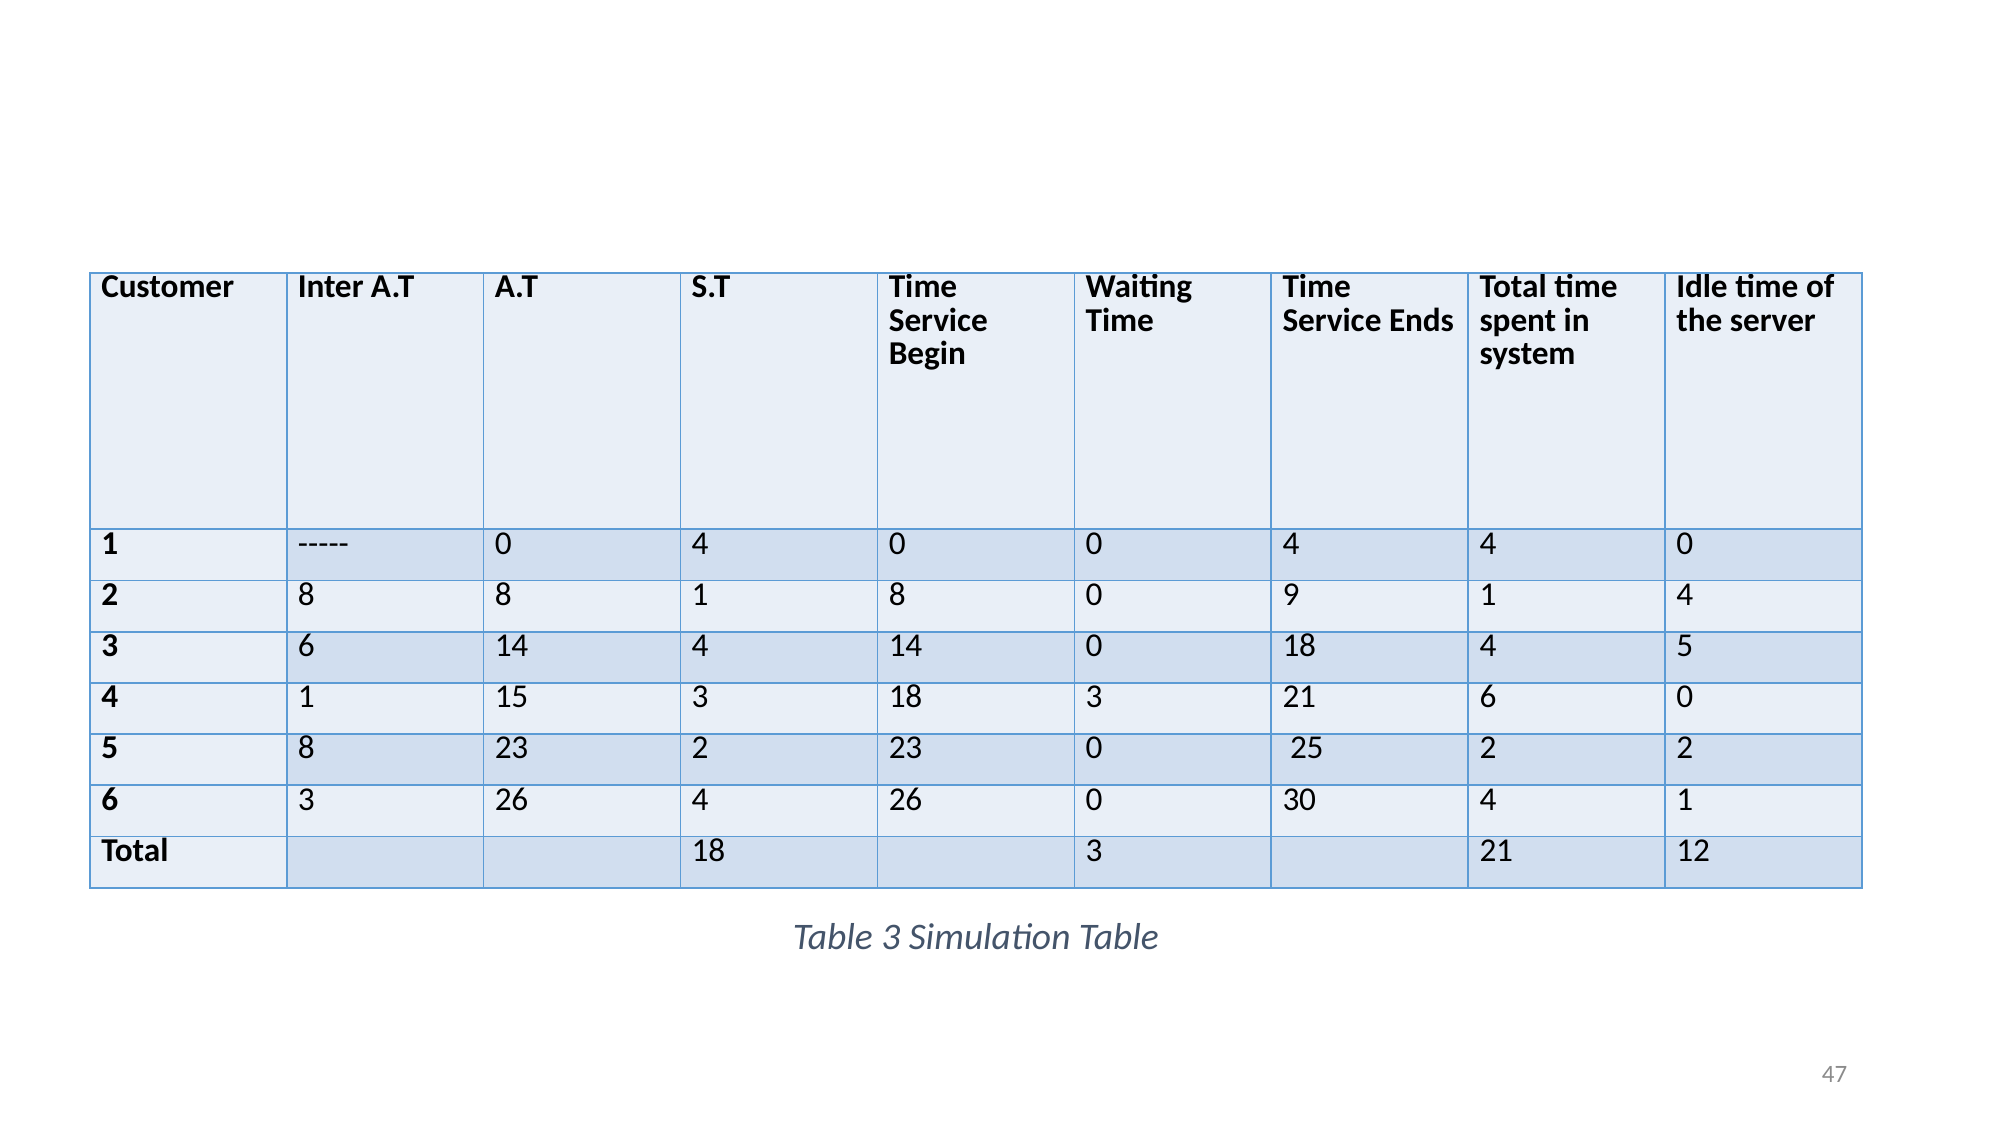

| Customer | Inter A.T | A.T | S.T | Time Service Begin | Waiting Time | Time Service Ends | Total time spent in system | Idle time of the server |
| --- | --- | --- | --- | --- | --- | --- | --- | --- |
| 1 | ----- | 0 | 4 | 0 | 0 | 4 | 4 | 0 |
| 2 | 8 | 8 | 1 | 8 | 0 | 9 | 1 | 4 |
| 3 | 6 | 14 | 4 | 14 | 0 | 18 | 4 | 5 |
| 4 | 1 | 15 | 3 | 18 | 3 | 21 | 6 | 0 |
| 5 | 8 | 23 | 2 | 23 | 0 | 25 | 2 | 2 |
| 6 | 3 | 26 | 4 | 26 | 0 | 30 | 4 | 1 |
| Total |  |  | 18 |  | 3 |  | 21 | 12 |
Table 3 Simulation Table
47